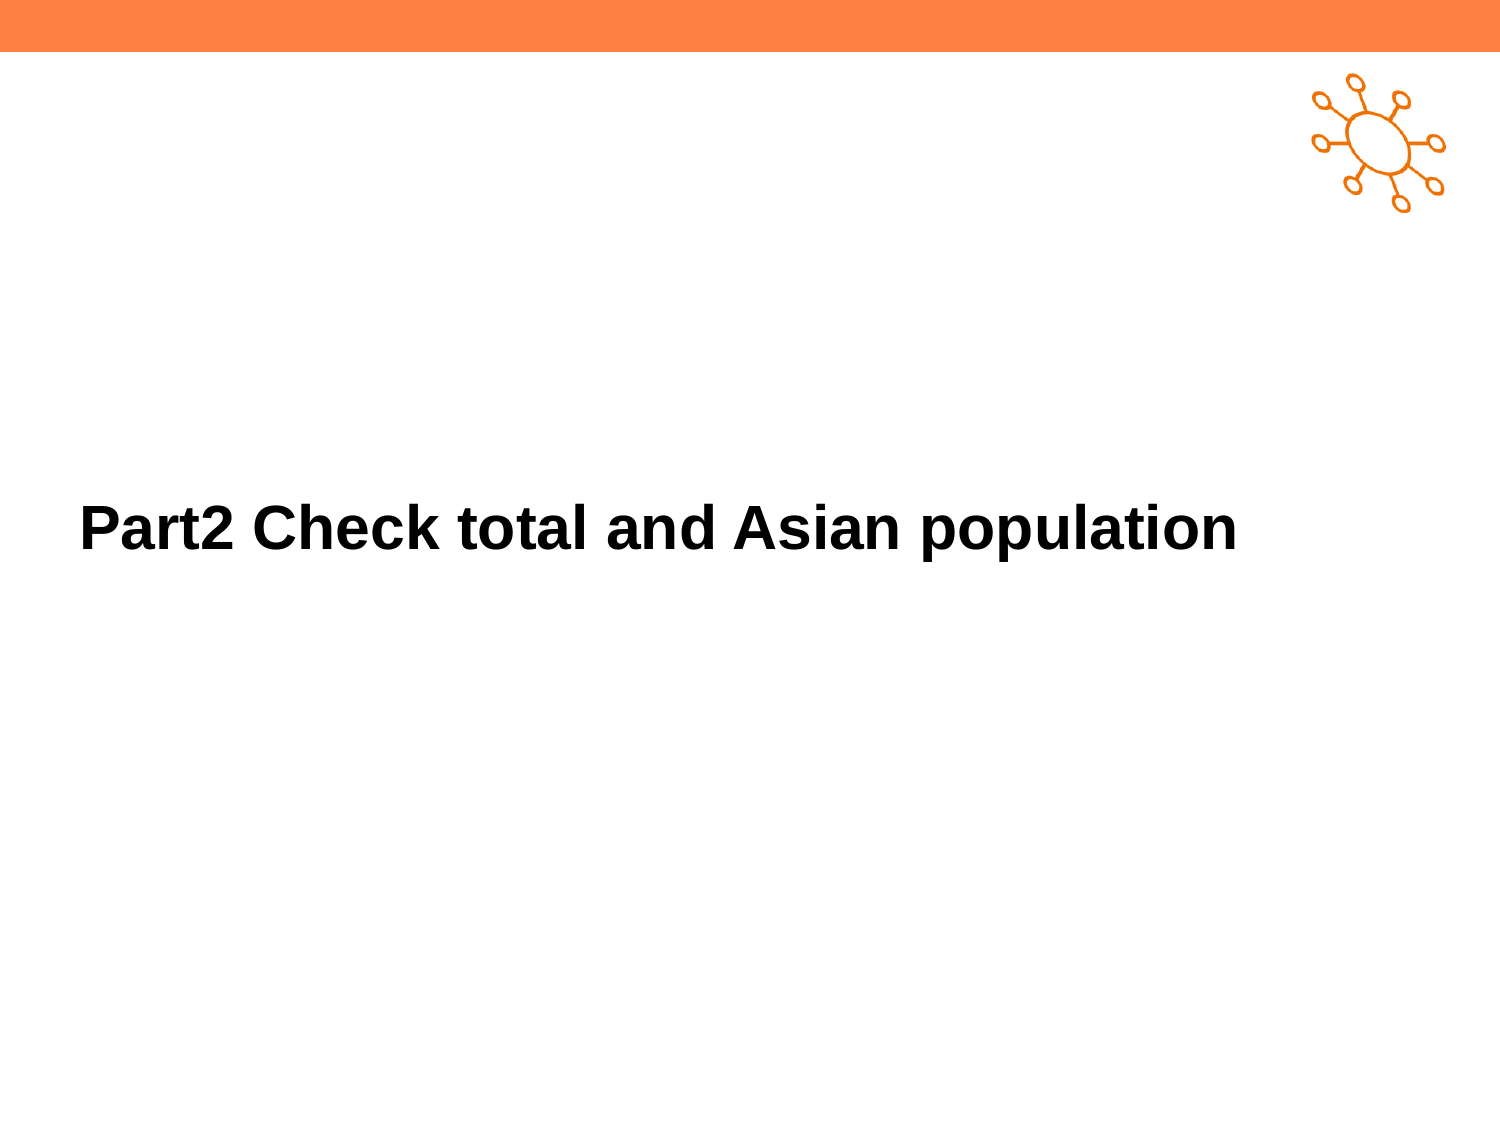

# Part2 Check total and Asian population